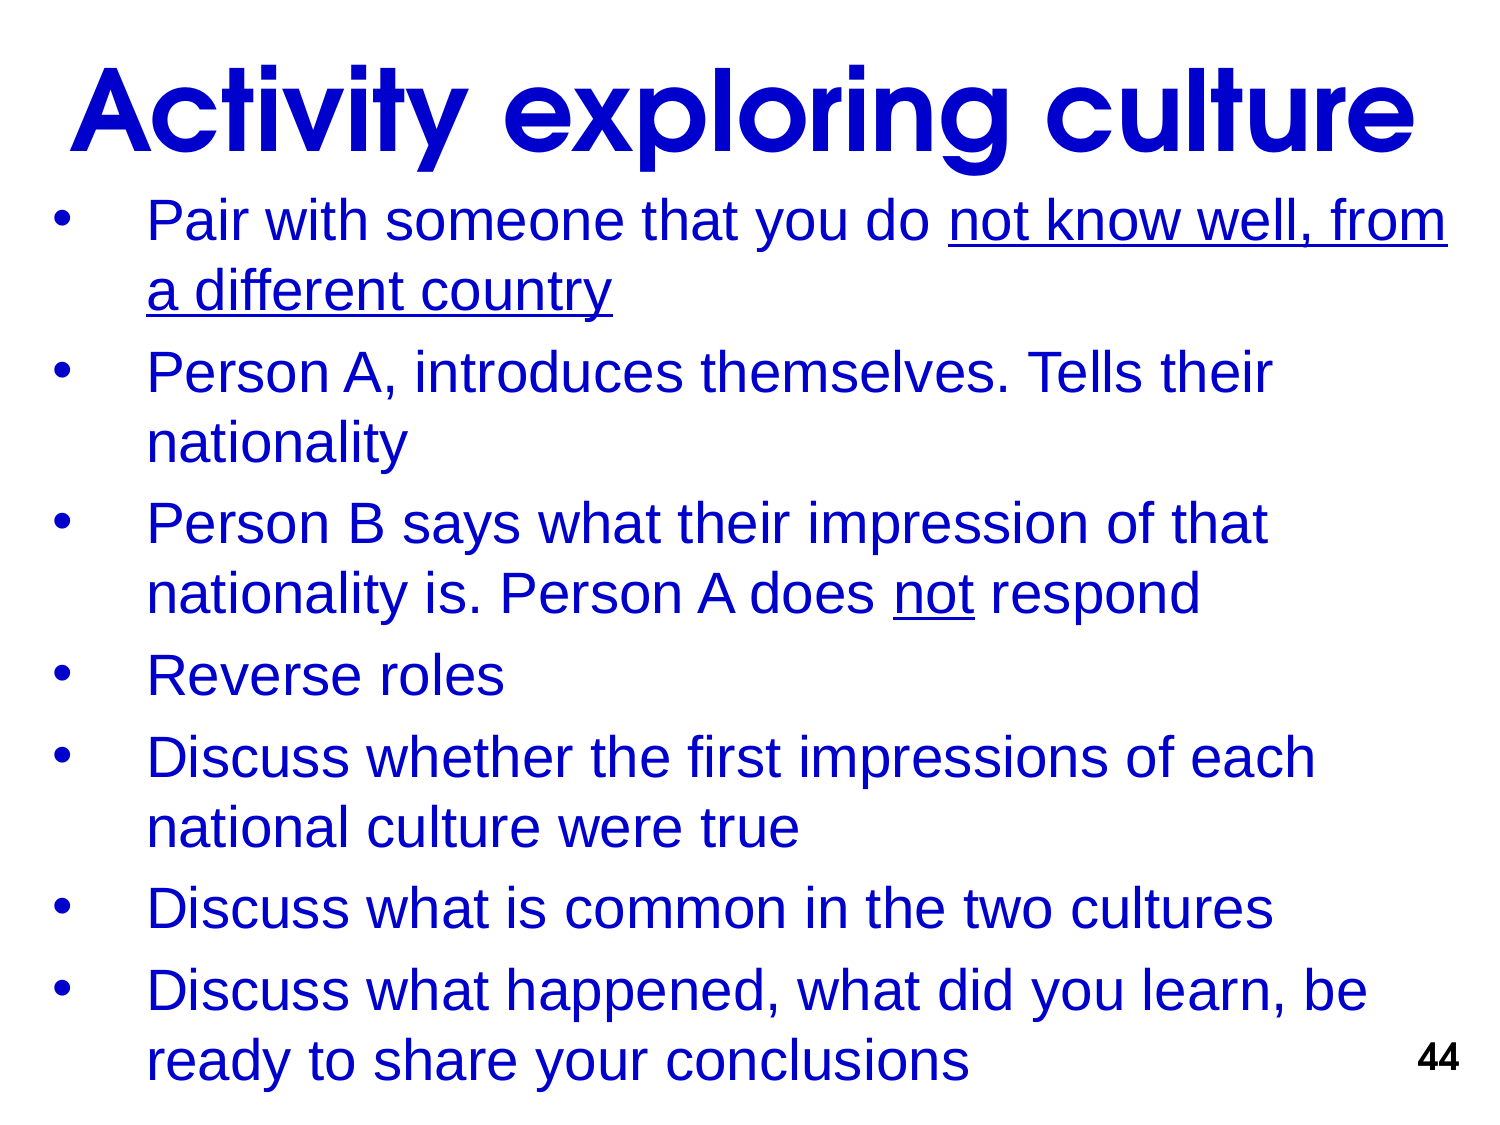

# Activity exploring culture
Pair with someone that you do not know well, from a different country
Person A, introduces themselves. Tells their nationality
Person B says what their impression of that nationality is. Person A does not respond
Reverse roles
Discuss whether the first impressions of each national culture were true
Discuss what is common in the two cultures
Discuss what happened, what did you learn, be ready to share your conclusions
44